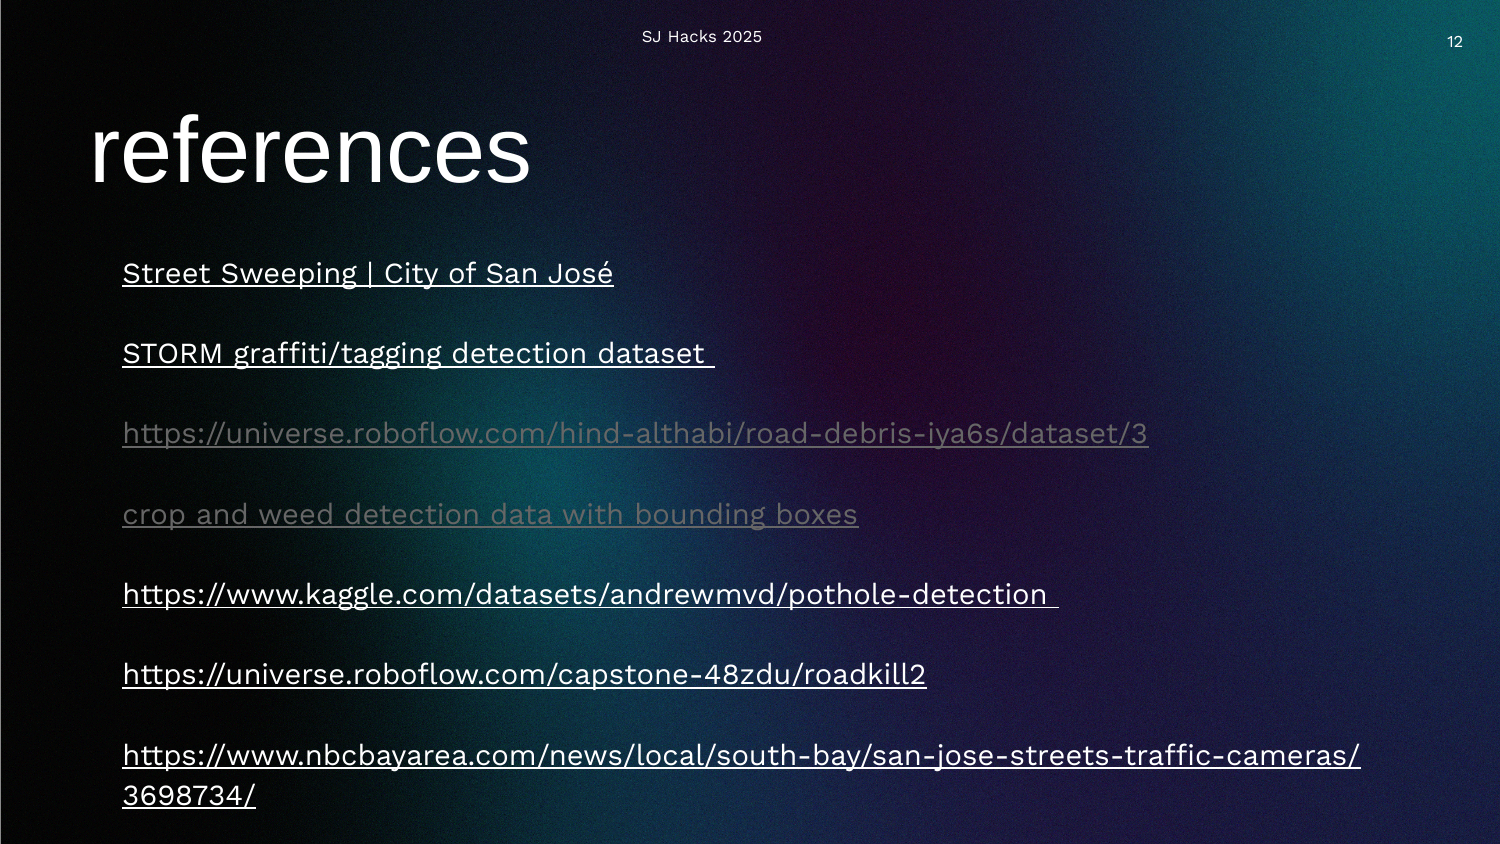

12
references

Street Sweeping | City of San José

STORM graffiti/tagging detection dataset

https://universe.roboflow.com/hind-althabi/road-debris-iya6s/dataset/3

crop and weed detection data with bounding boxes

https://www.kaggle.com/datasets/andrewmvd/pothole-detection

https://universe.roboflow.com/capstone-48zdu/roadkill2

https://www.nbcbayarea.com/news/local/south-bay/san-jose-streets-traffic-cameras/3698734/